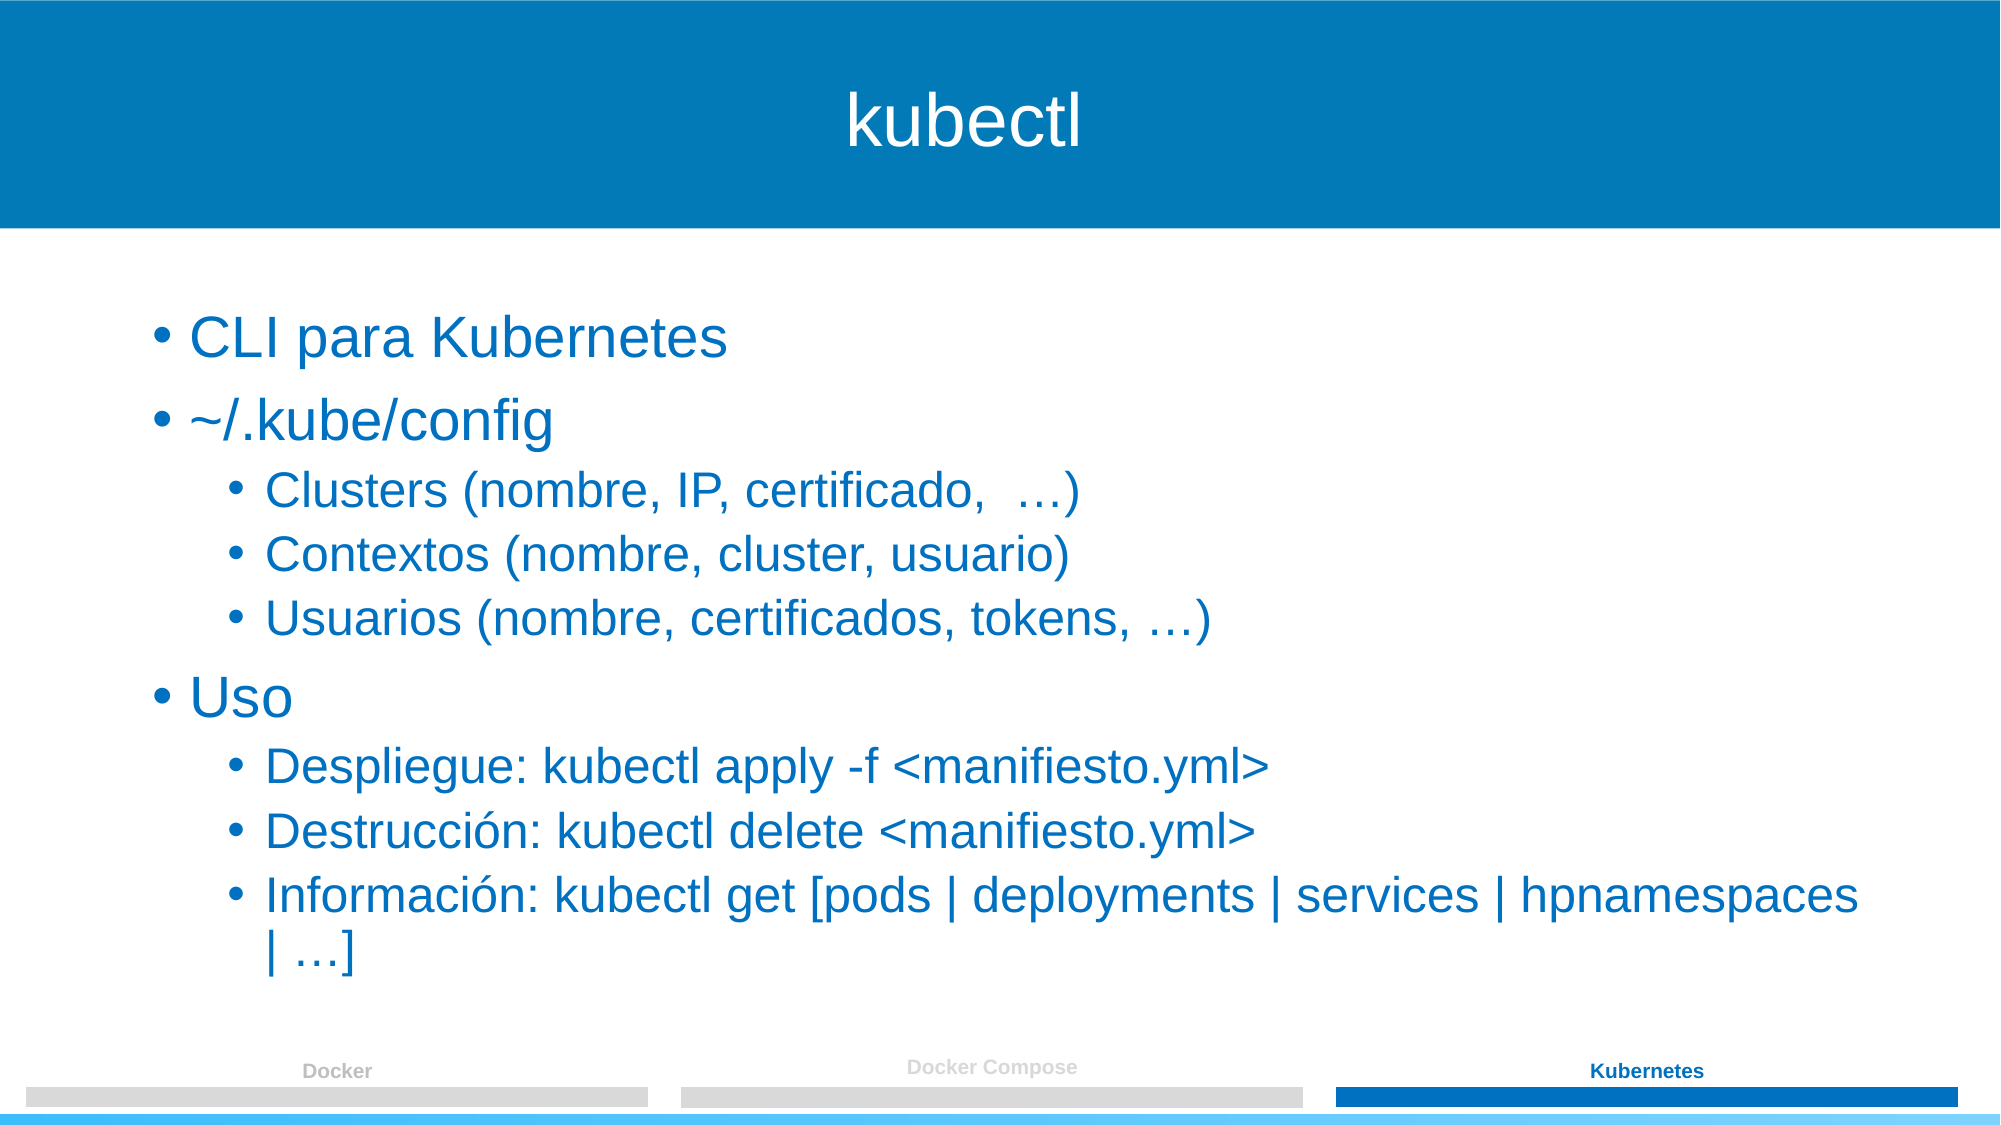

kubectl
CLI para Kubernetes
~/.kube/config
Clusters (nombre, IP, certificado,  …)
Contextos (nombre, cluster, usuario)
Usuarios (nombre, certificados, tokens, …)
Uso
Despliegue: kubectl apply -f <manifiesto.yml>
Destrucción: kubectl delete <manifiesto.yml>
Información: kubectl get [pods | deployments | services | hpnamespaces | …]

Docker Compose
Docker
Kubernetes